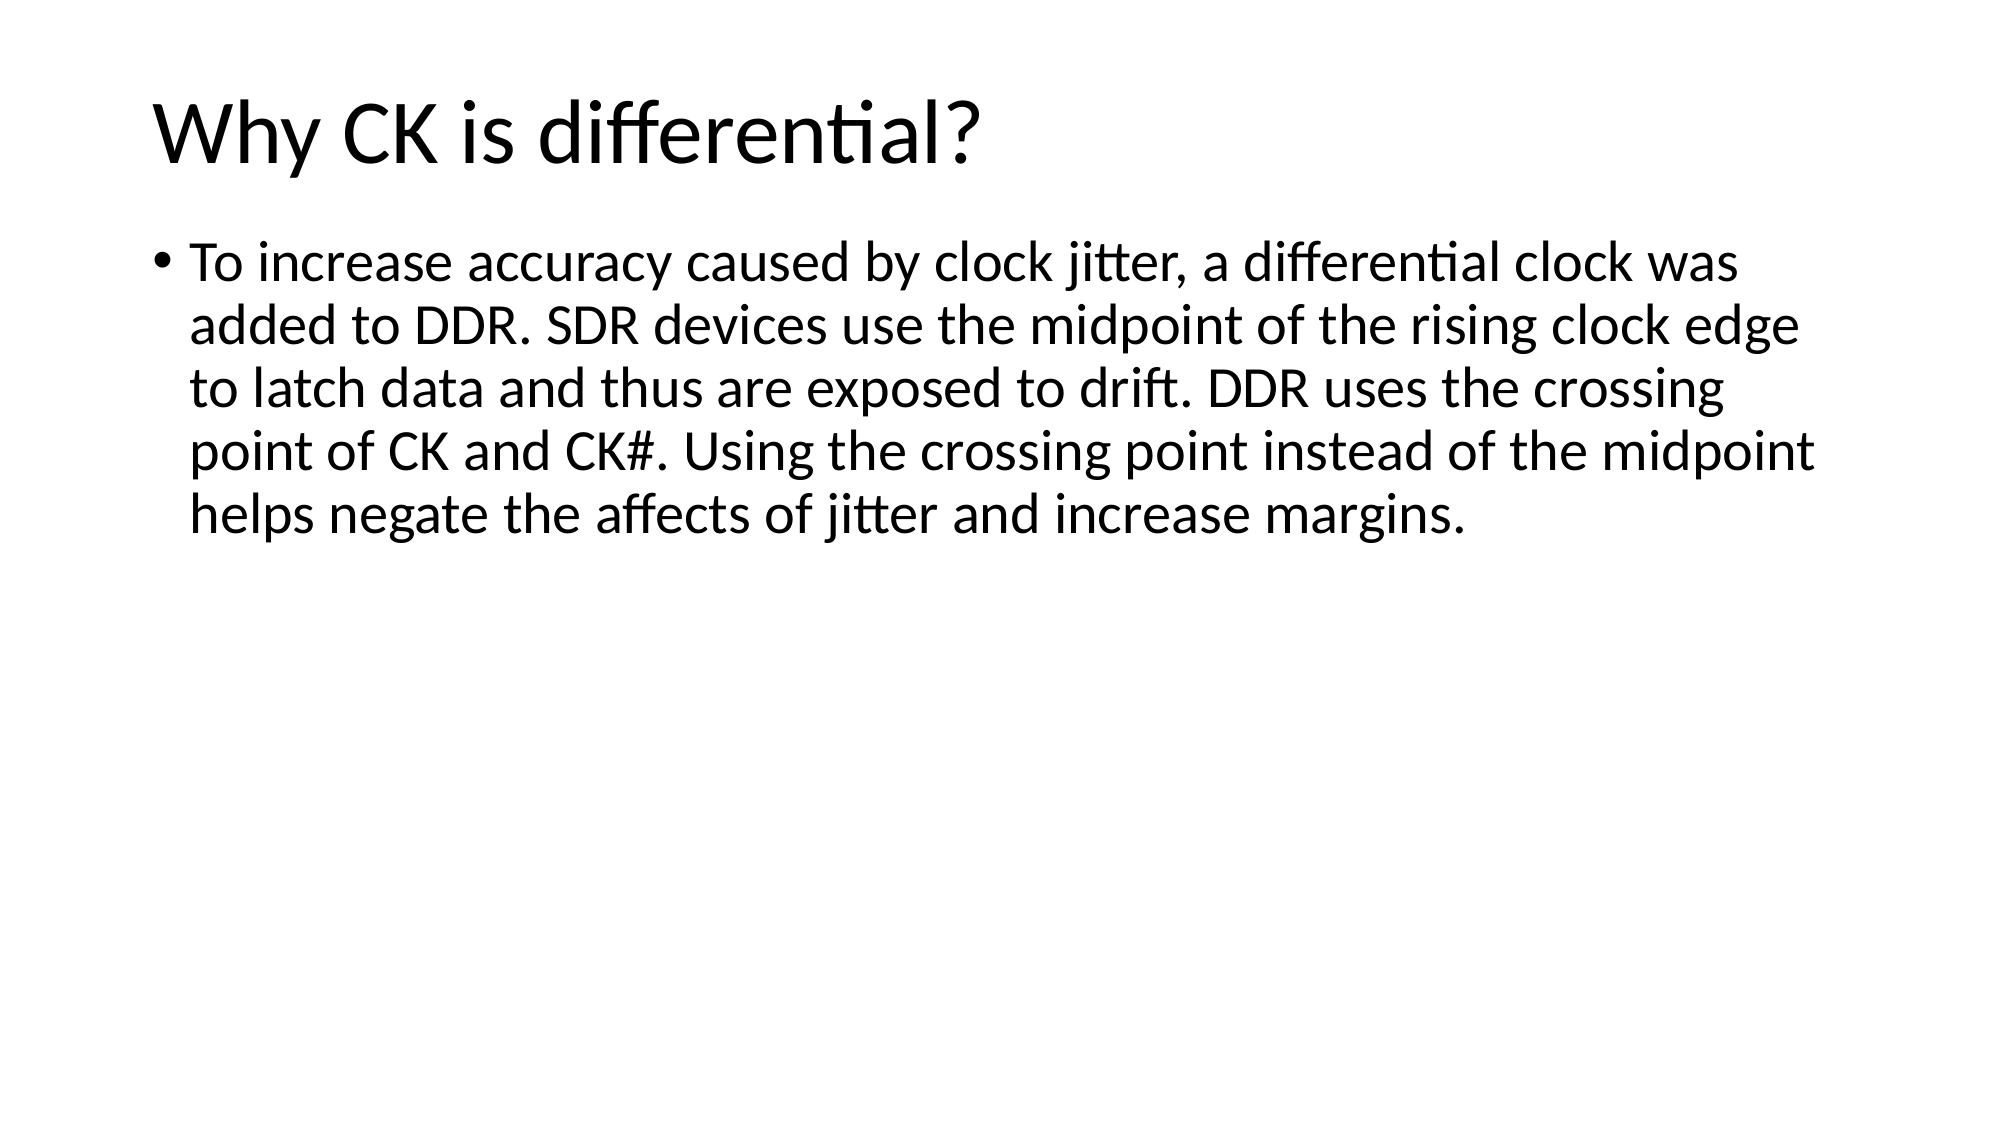

# Why CK is differential?
To increase accuracy caused by clock jitter, a differential clock was added to DDR. SDR devices use the midpoint of the rising clock edge to latch data and thus are exposed to drift. DDR uses the crossing point of CK and CK#. Using the crossing point instead of the midpoint helps negate the affects of jitter and increase margins.